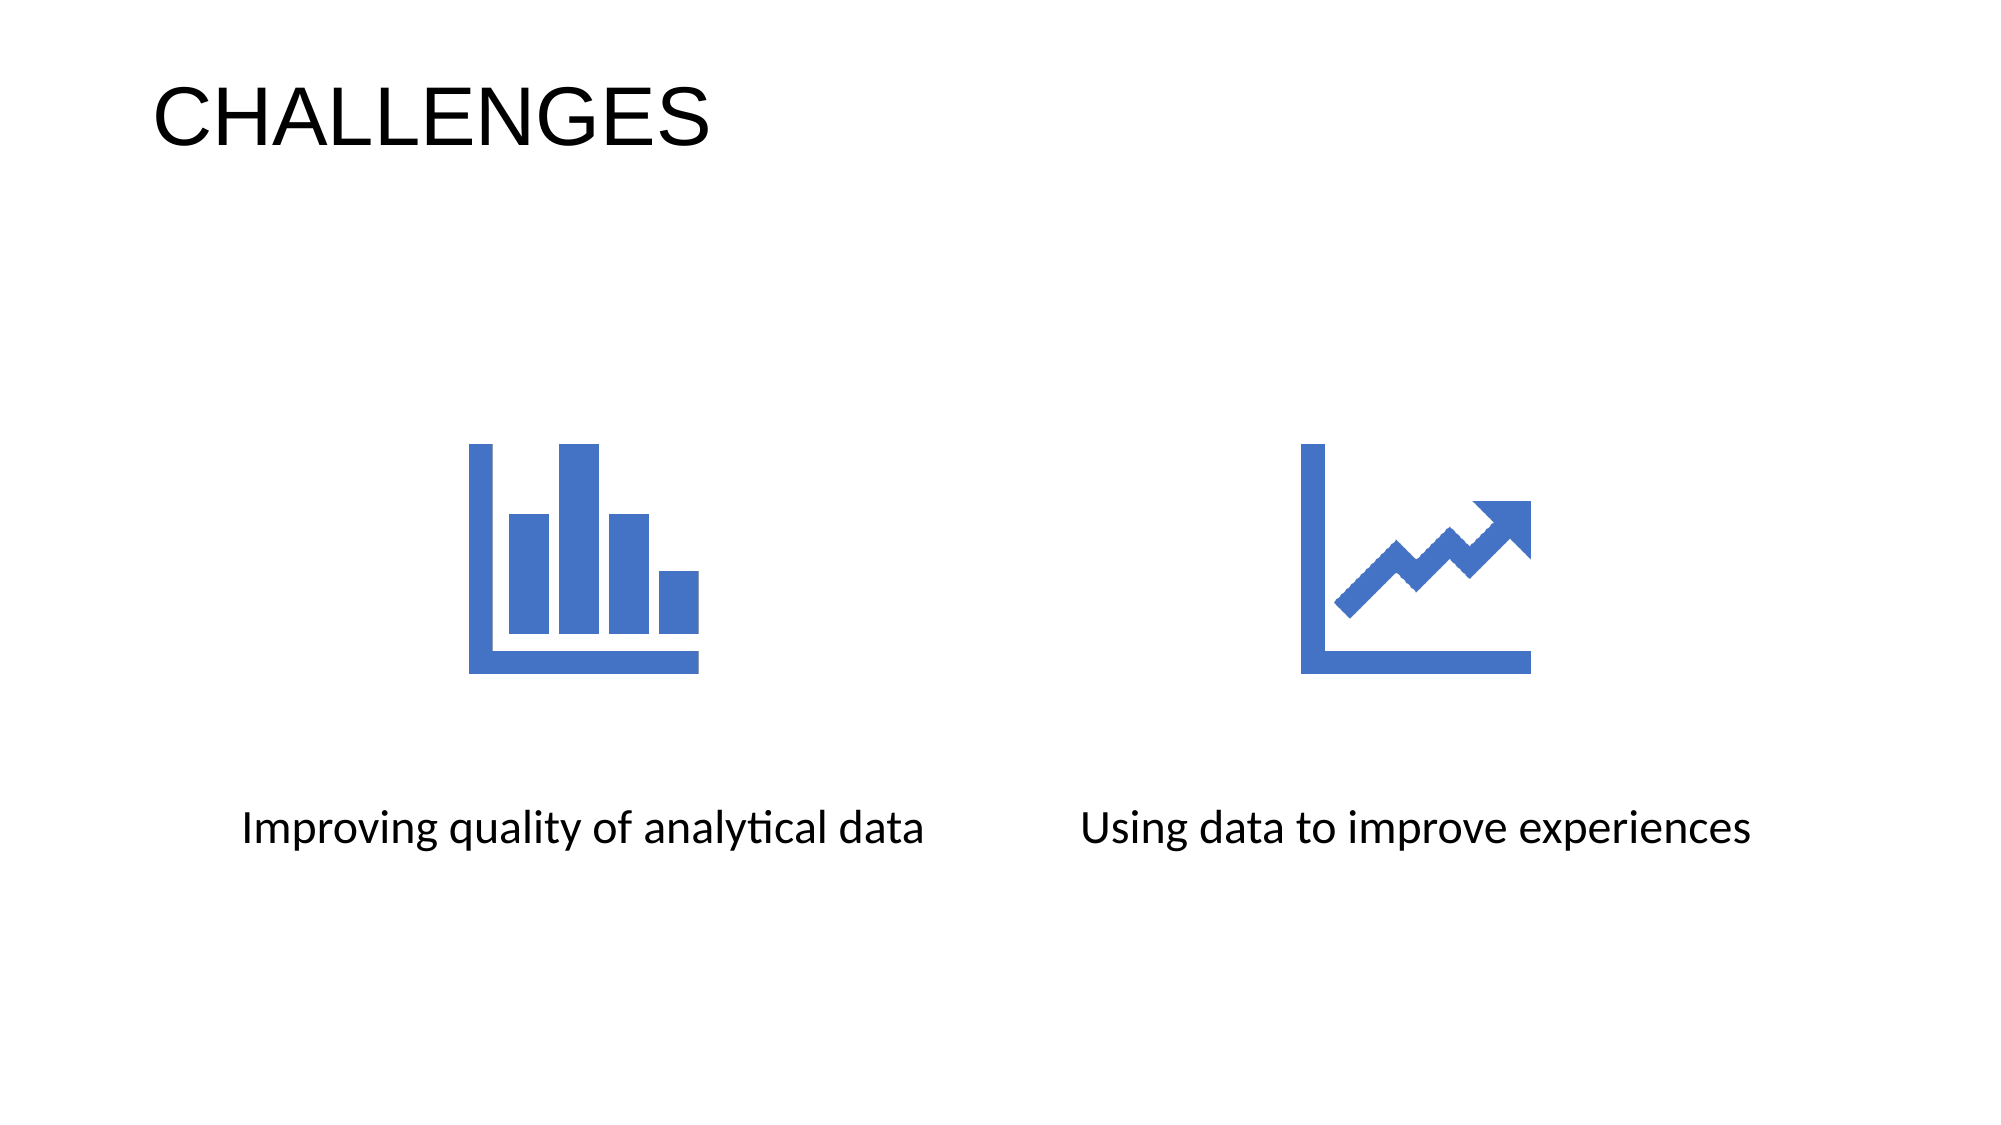

# CHALLENGES
Improving quality of analytical data
Using data to improve experiences